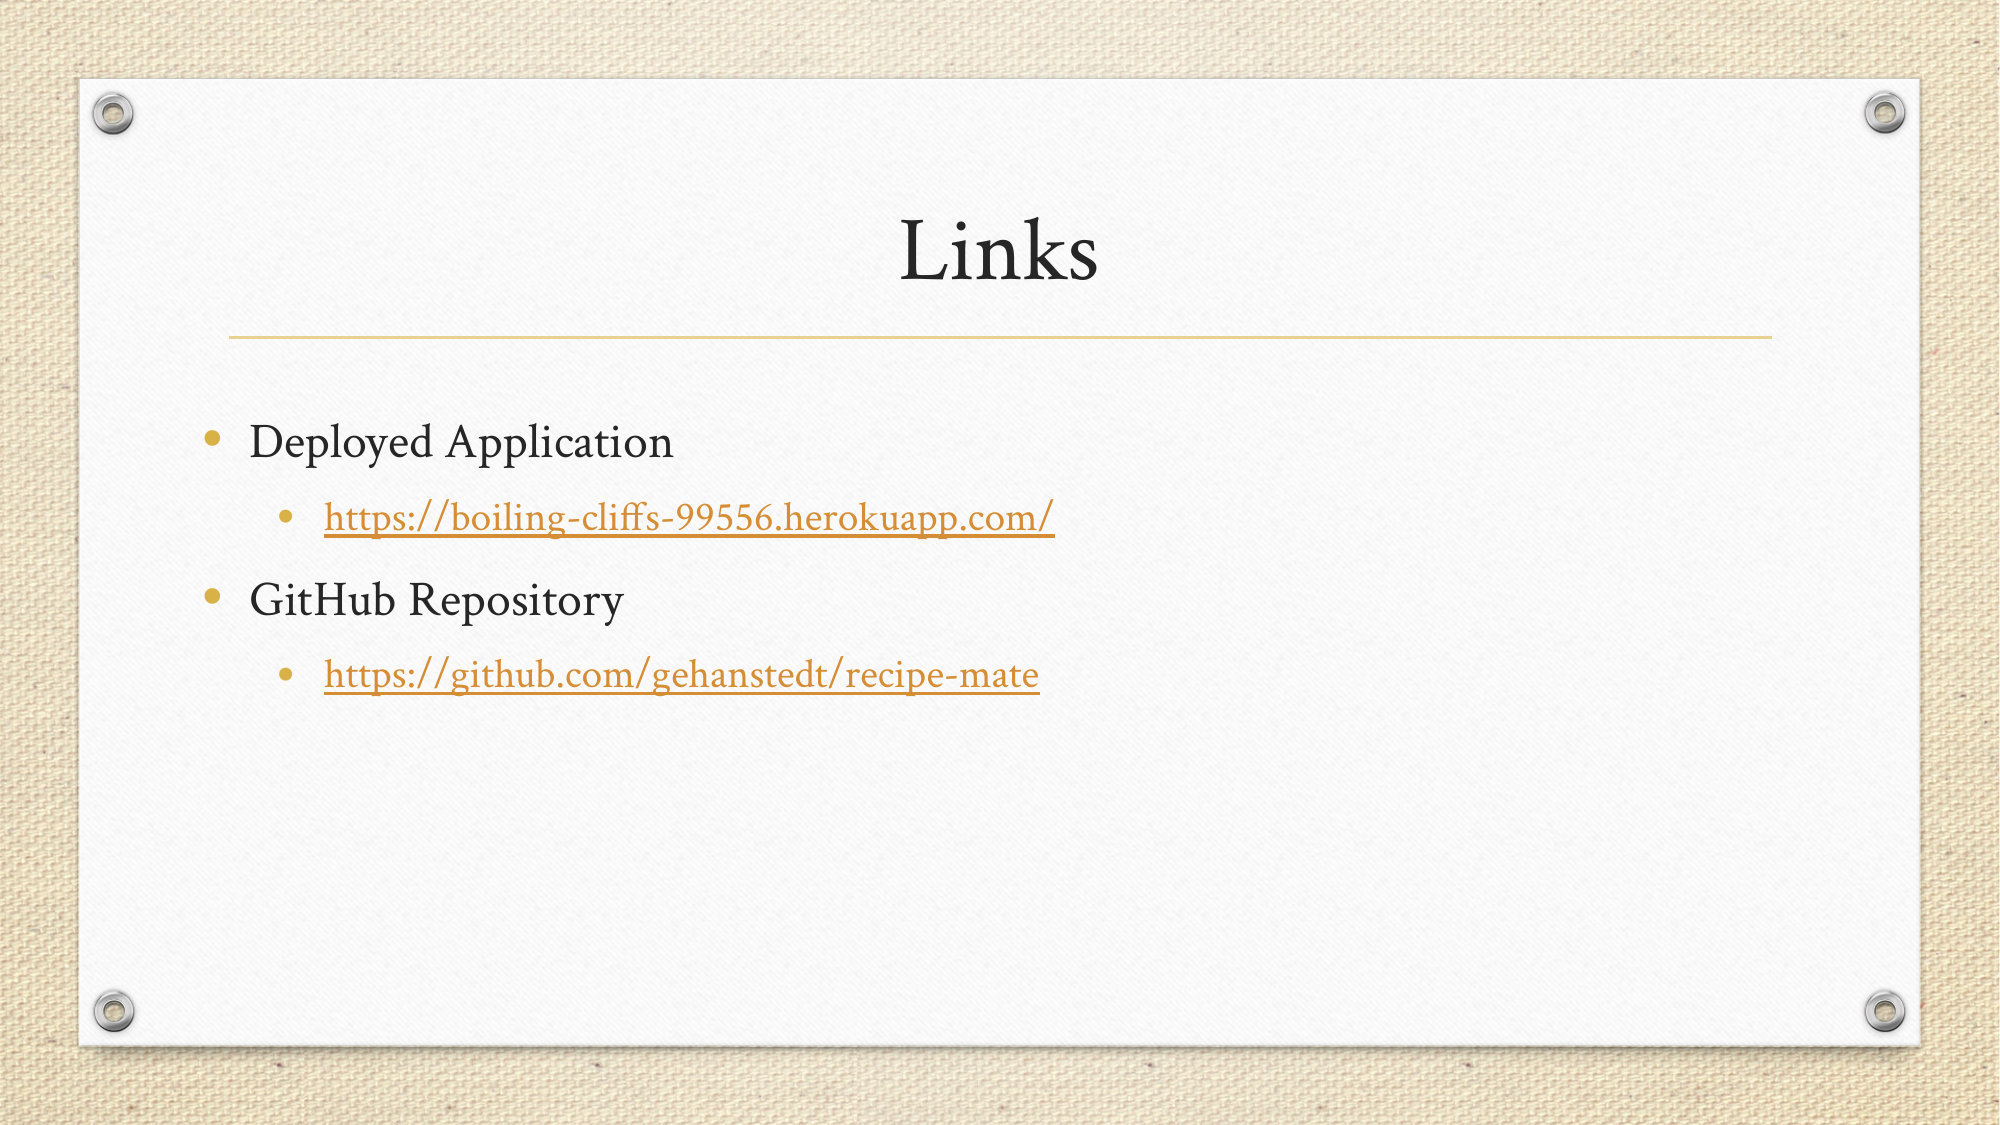

# Links
Deployed Application
https://boiling-cliffs-99556.herokuapp.com/
GitHub Repository
https://github.com/gehanstedt/recipe-mate